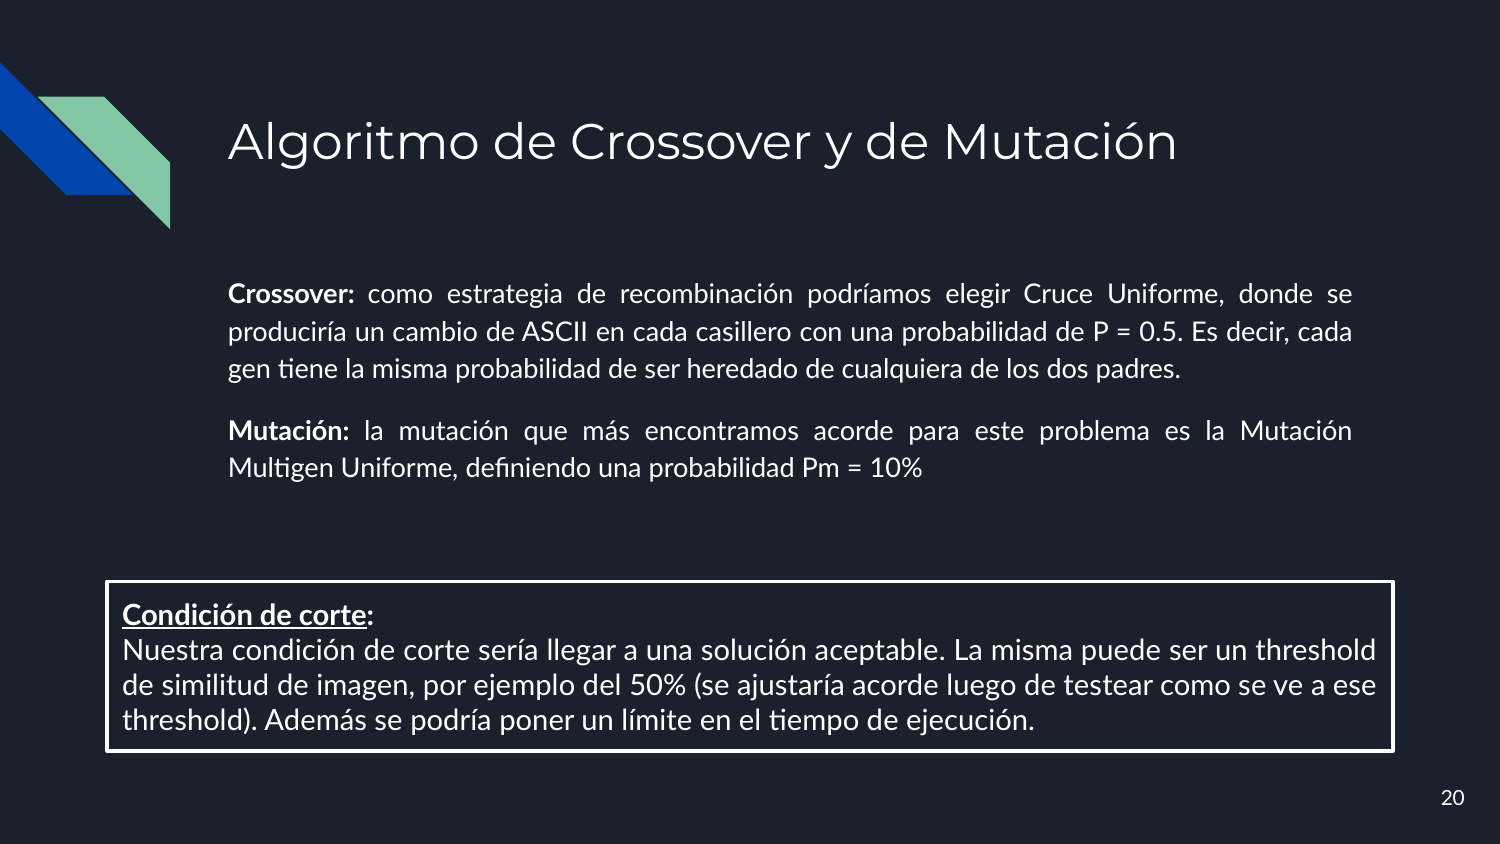

# Algoritmo de Crossover y de Mutación
Crossover: como estrategia de recombinación podríamos elegir Cruce Uniforme, donde se produciría un cambio de ASCII en cada casillero con una probabilidad de P = 0.5. Es decir, cada gen tiene la misma probabilidad de ser heredado de cualquiera de los dos padres.
Mutación: la mutación que más encontramos acorde para este problema es la Mutación Multigen Uniforme, definiendo una probabilidad Pm = 10%
Condición de corte:
Nuestra condición de corte sería llegar a una solución aceptable. La misma puede ser un threshold de similitud de imagen, por ejemplo del 50% (se ajustaría acorde luego de testear como se ve a ese threshold). Además se podría poner un límite en el tiempo de ejecución.
20